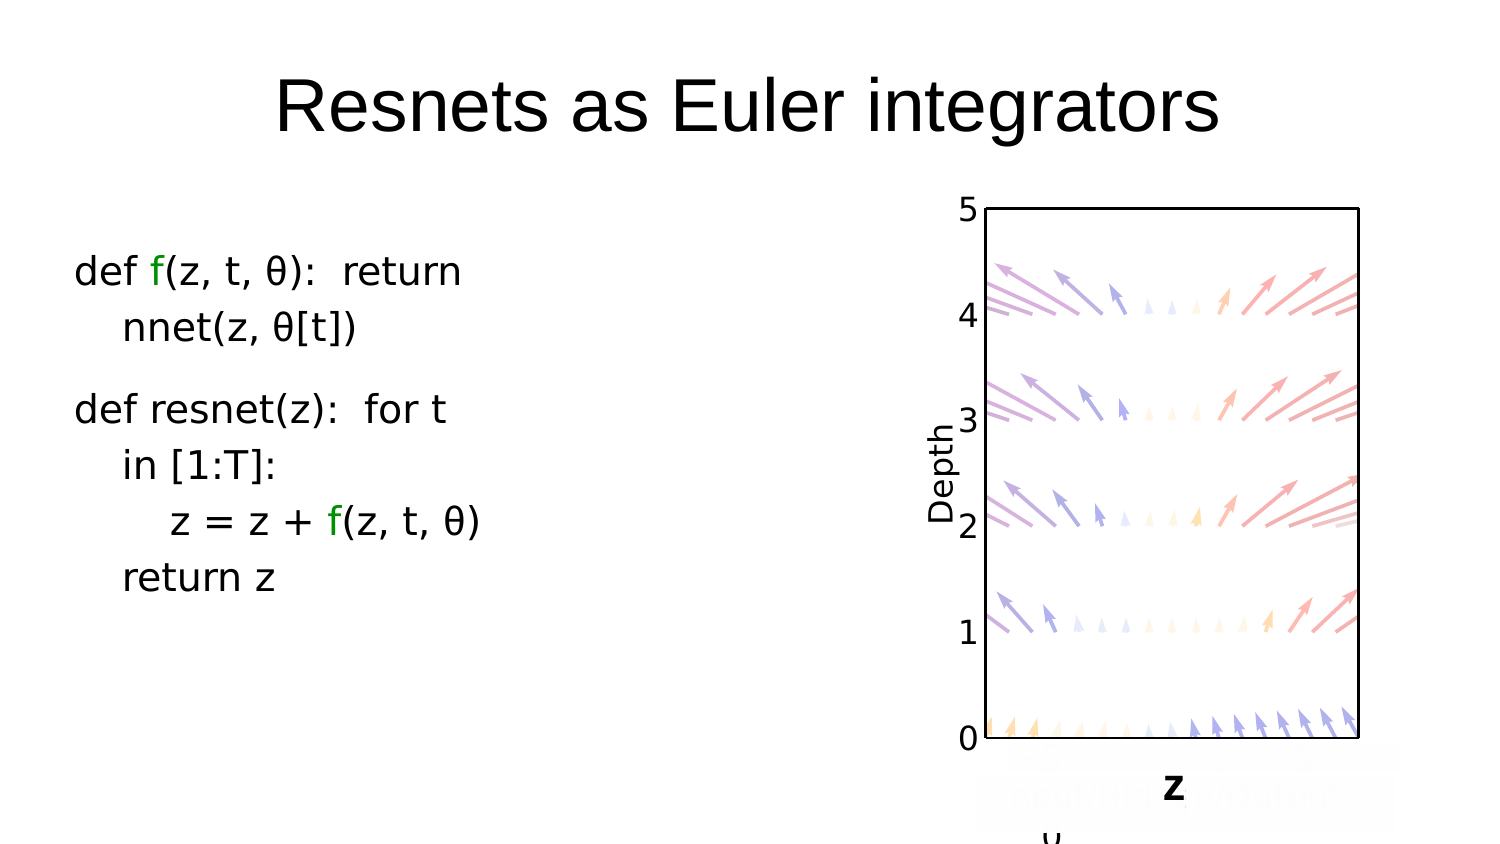

# Resnets as Euler integrators
5

def f(z, t, θ):  return nnet(z, θ[t])

4

def resnet(z):  for t in [1:T]:
z = z + f(z, t, θ)  return z

3

Depth

2

1

0
5	0
5

z

Input/Hidden/Output